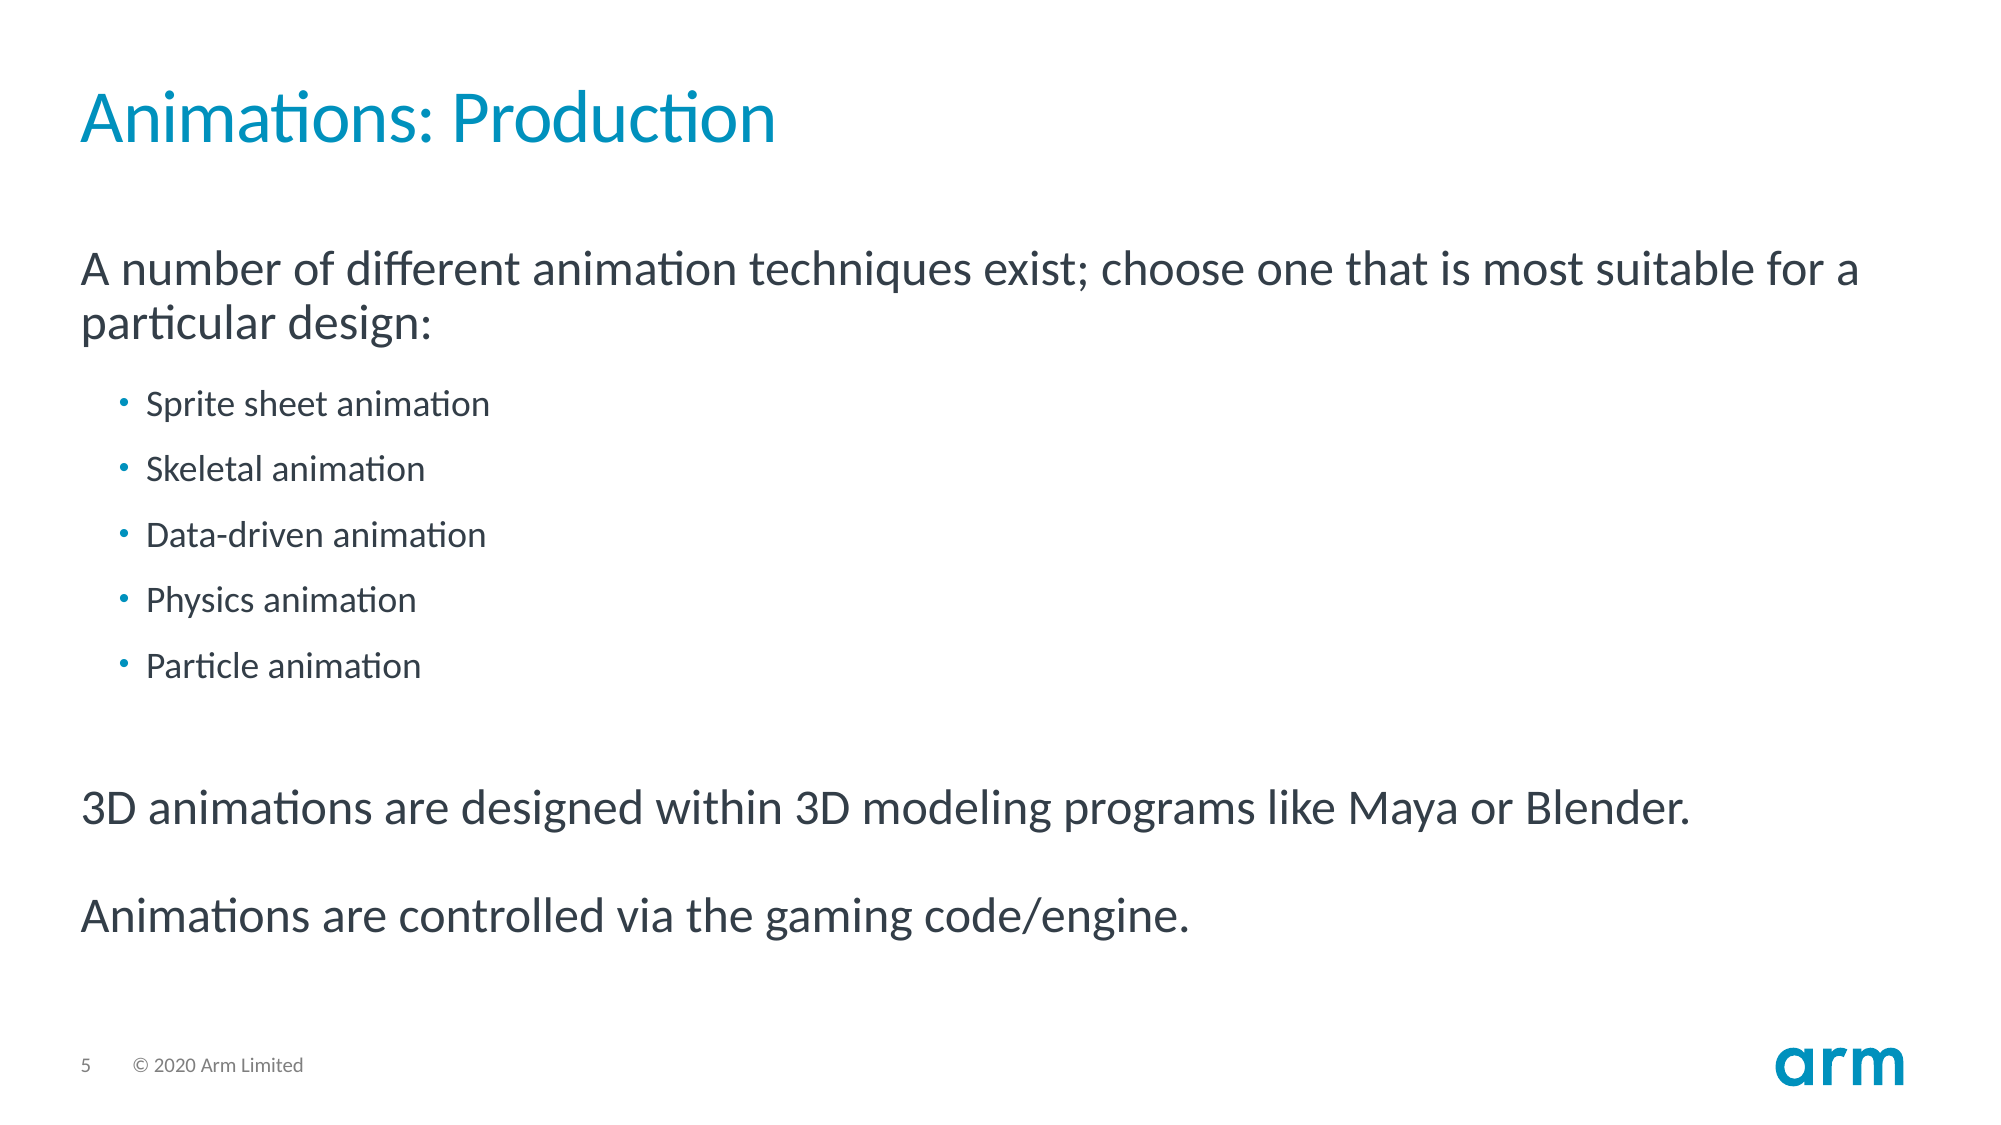

# Animations: Production
A number of different animation techniques exist; choose one that is most suitable for a particular design:
Sprite sheet animation
Skeletal animation
Data-driven animation
Physics animation
Particle animation

3D animations are designed within 3D modeling programs like Maya or Blender.
Animations are controlled via the gaming code/engine.